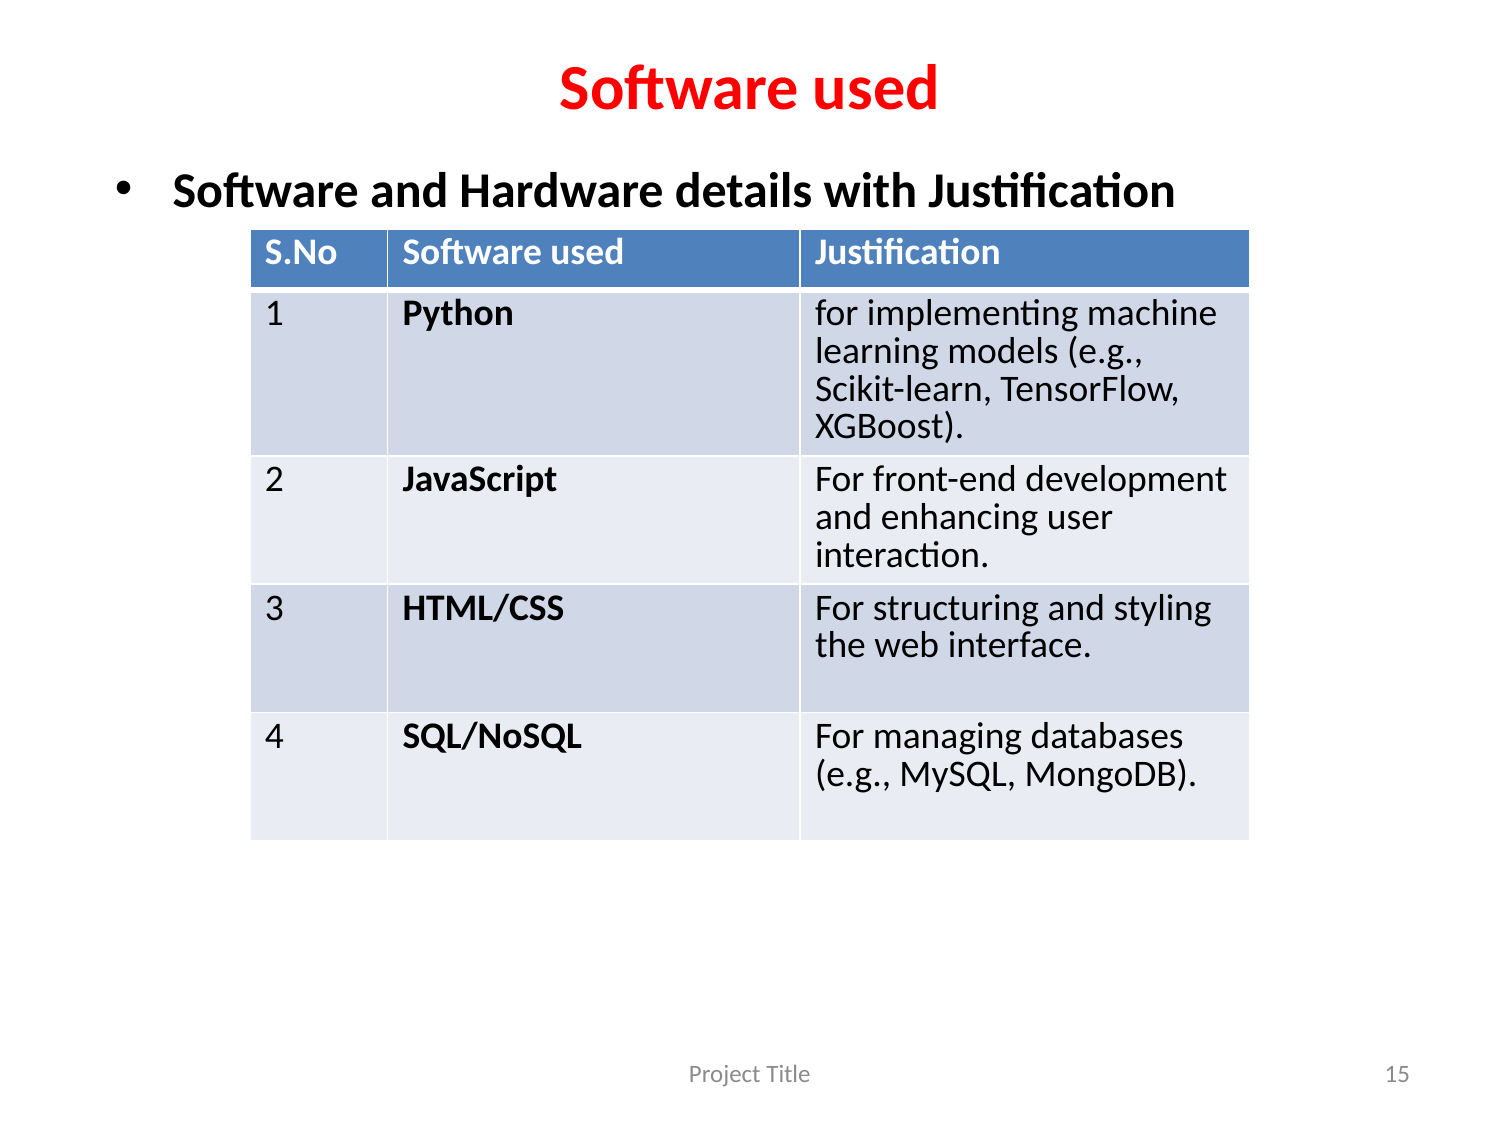

# Software used
Software and Hardware details with Justification
| S.No | Software used | Justification |
| --- | --- | --- |
| 1 | Python | for implementing machine learning models (e.g., Scikit-learn, TensorFlow, XGBoost). |
| 2 | JavaScript | For front-end development and enhancing user interaction. |
| 3 | HTML/CSS | For structuring and styling the web interface. |
| 4 | SQL/NoSQL | For managing databases (e.g., MySQL, MongoDB). |
Project Title
15